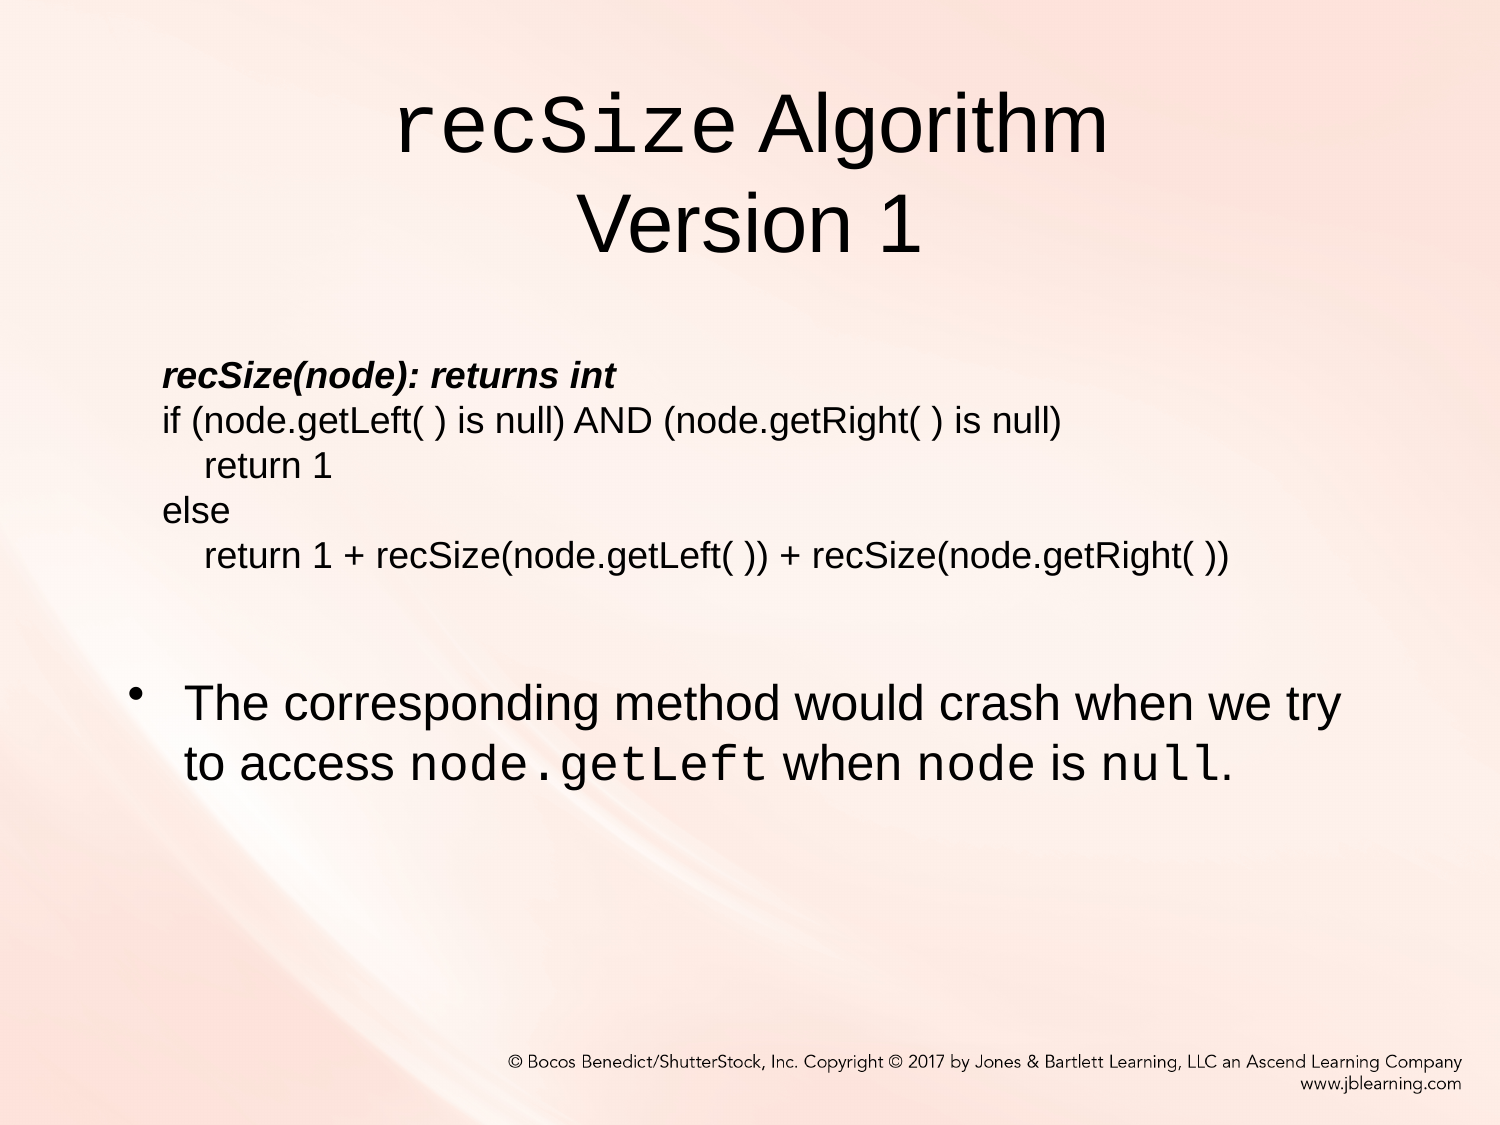

# recSize Algorithm Version 1
recSize(node): returns int
if (node.getLeft( ) is null) AND (node.getRight( ) is null)
    return 1
else
    return 1 + recSize(node.getLeft( )) + recSize(node.getRight( ))

The corresponding method would crash when we try to access node.getLeft when node is null.